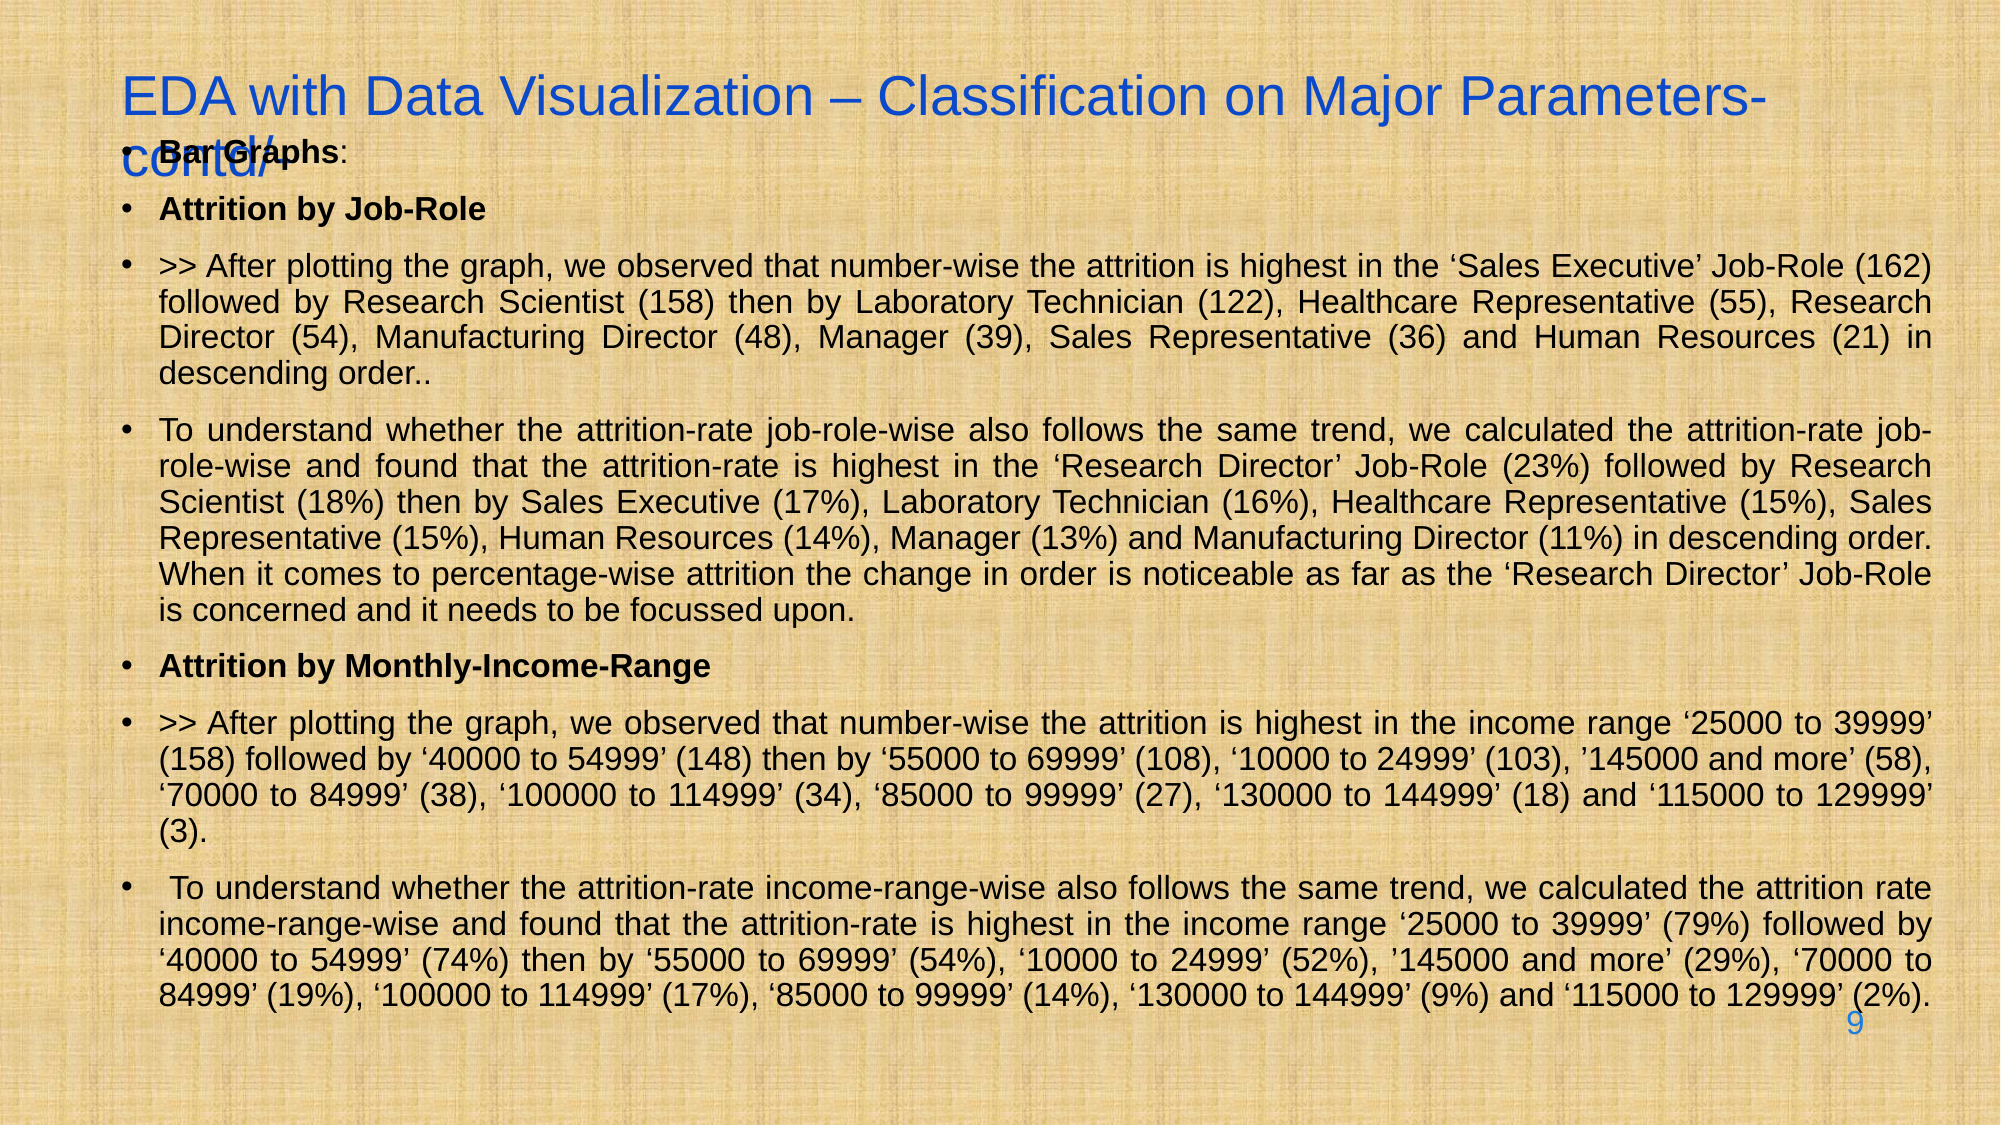

# EDA with Data Visualization – Classification on Major Parameters- contd/-
Bar Graphs: ​
Attrition by Job-Role
>> After plotting the graph, we observed that number-wise the attrition is highest in the ‘Sales Executive’ Job-Role (162) followed by Research Scientist (158) then by Laboratory Technician (122), Healthcare Representative (55), Research Director (54), Manufacturing Director (48), Manager (39), Sales Representative (36) and Human Resources (21) in descending order..
To understand whether the attrition-rate job-role-wise also follows the same trend, we calculated the attrition-rate job-role-wise and found that the attrition-rate is highest in the ‘Research Director’ Job-Role (23%) followed by Research Scientist (18%) then by Sales Executive (17%), Laboratory Technician (16%), Healthcare Representative (15%), Sales Representative (15%), Human Resources (14%), Manager (13%) and Manufacturing Director (11%) in descending order. When it comes to percentage-wise attrition the change in order is noticeable as far as the ‘Research Director’ Job-Role is concerned and it needs to be focussed upon.
Attrition by Monthly-Income-Range
>> After plotting the graph, we observed that number-wise the attrition is highest in the income range ‘25000 to 39999’ (158) followed by ‘40000 to 54999’ (148) then by ‘55000 to 69999’ (108), ‘10000 to 24999’ (103), ’145000 and more’ (58), ‘70000 to 84999’ (38), ‘100000 to 114999’ (34), ‘85000 to 99999’ (27), ‘130000 to 144999’ (18) and ‘115000 to 129999’ (3).
 To understand whether the attrition-rate income-range-wise also follows the same trend, we calculated the attrition rate income-range-wise and found that the attrition-rate is highest in the income range ‘25000 to 39999’ (79%) followed by ‘40000 to 54999’ (74%) then by ‘55000 to 69999’ (54%), ‘10000 to 24999’ (52%), ’145000 and more’ (29%), ‘70000 to 84999’ (19%), ‘100000 to 114999’ (17%), ‘85000 to 99999’ (14%), ‘130000 to 144999’ (9%) and ‘115000 to 129999’ (2%).

9